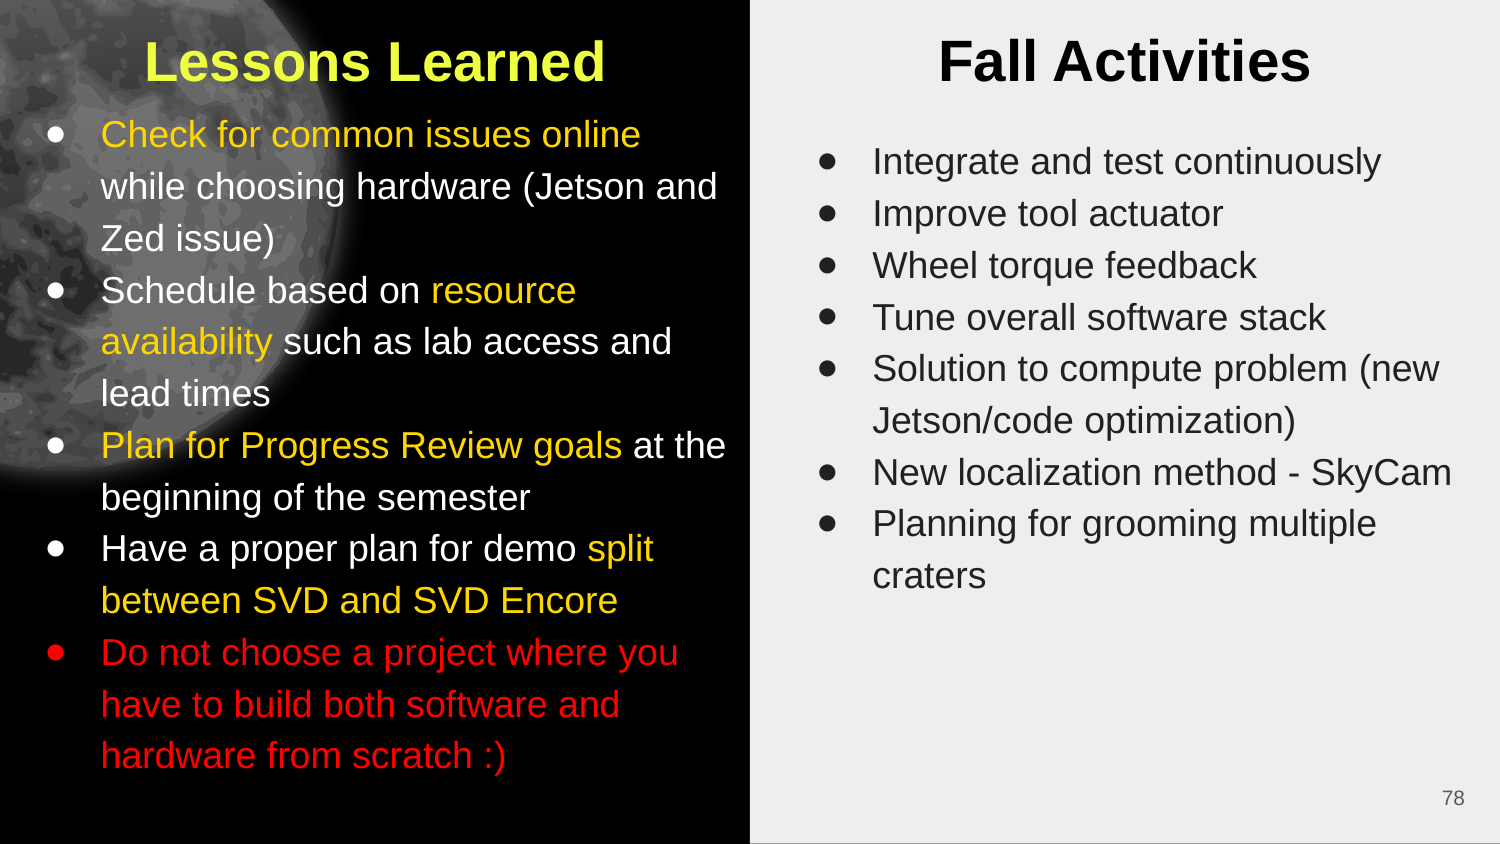

# Lessons Learned
Fall Activities
Check for common issues online while choosing hardware (Jetson and Zed issue)
Schedule based on resource availability such as lab access and lead times
Plan for Progress Review goals at the beginning of the semester
Have a proper plan for demo split between SVD and SVD Encore
Do not choose a project where you have to build both software and hardware from scratch :)
Integrate and test continuously
Improve tool actuator
Wheel torque feedback
Tune overall software stack
Solution to compute problem (new Jetson/code optimization)
New localization method - SkyCam
Planning for grooming multiple craters
78